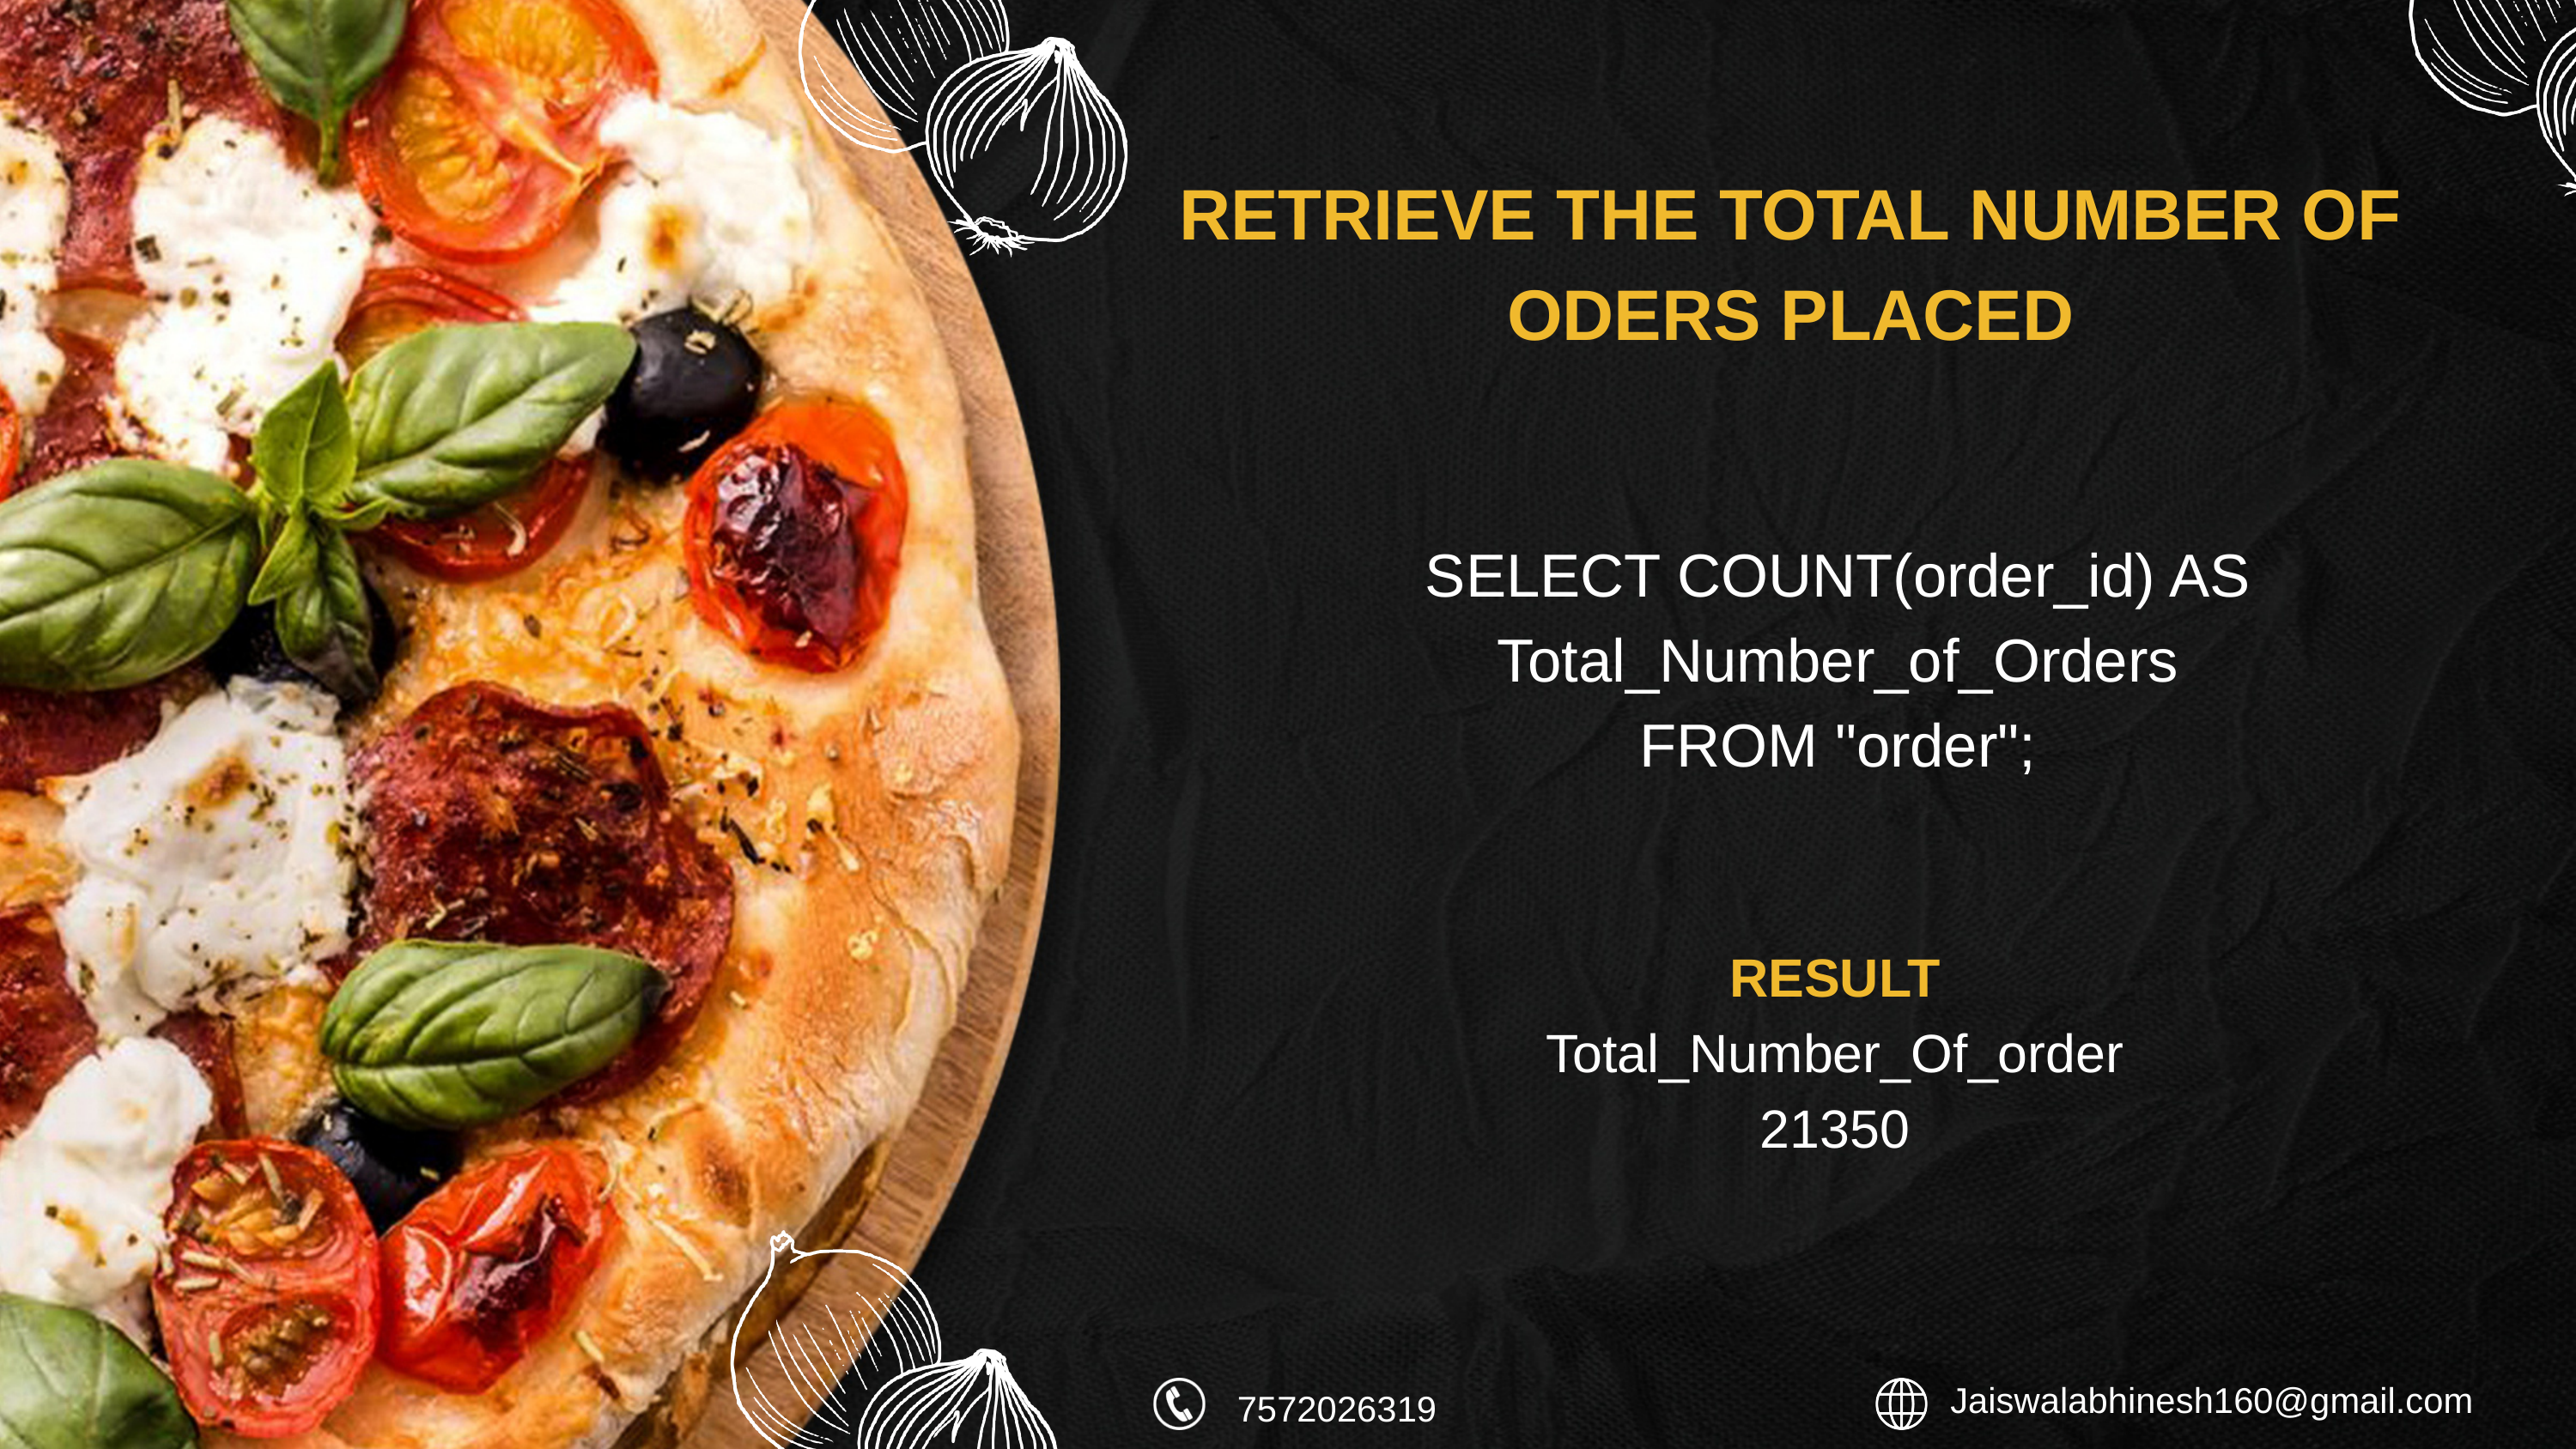

RETRIEVE THE TOTAL NUMBER OF ODERS PLACED

SELECT COUNT(order_id) AS Total_Number_of_Orders
FROM "order";

RESULT
Total_Number_Of_order
21350

Jaiswalabhinesh160@gmail.com

7572026319